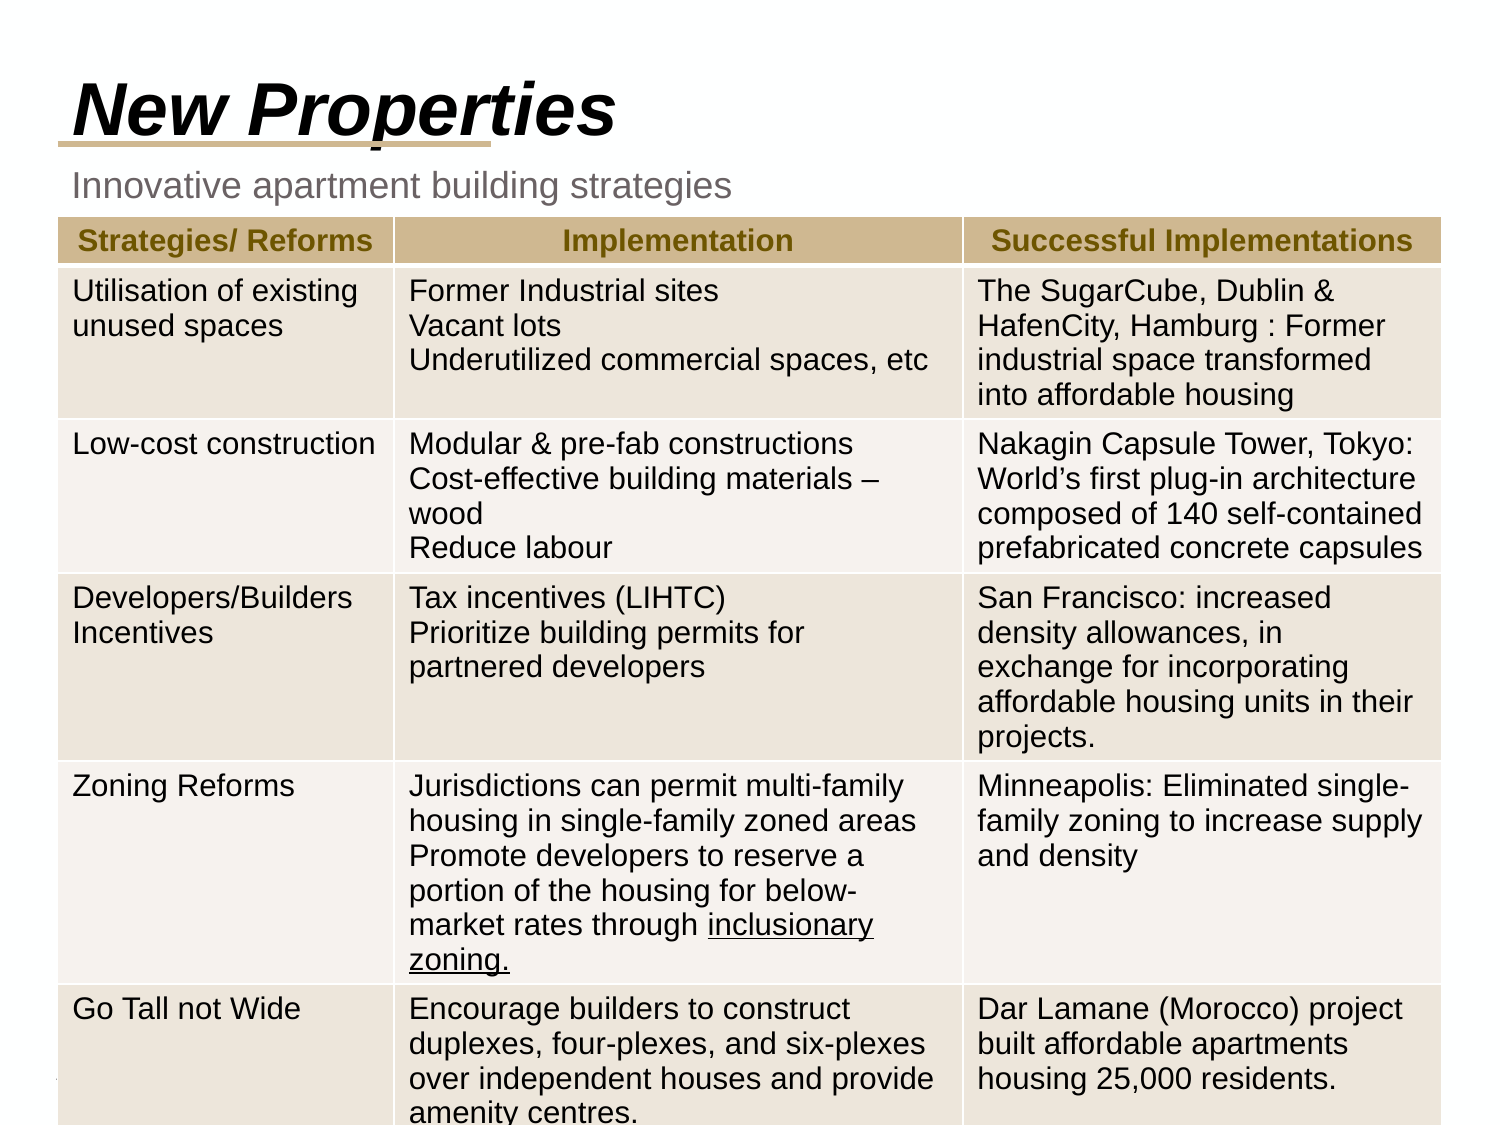

# New Properties
Innovative apartment building strategies
| Strategies/ Reforms | Implementation | Successful Implementations |
| --- | --- | --- |
| Utilisation of existing unused spaces | Former Industrial sites Vacant lots Underutilized commercial spaces, etc | The SugarCube, Dublin & HafenCity, Hamburg : Former industrial space transformed into affordable housing |
| Low-cost construction | Modular & pre-fab constructions Cost-effective building materials – wood Reduce labour | Nakagin Capsule Tower, Tokyo: World’s first plug-in architecture composed of 140 self-contained prefabricated concrete capsules |
| Developers/Builders Incentives | Tax incentives (LIHTC) Prioritize building permits for partnered developers | San Francisco: increased density allowances, in exchange for incorporating affordable housing units in their projects. |
| Zoning Reforms | Jurisdictions can permit multi-family housing in single-family zoned areas Promote developers to reserve a portion of the housing for below-market rates through inclusionary zoning. | Minneapolis: Eliminated single-family zoning to increase supply and density |
| Go Tall not Wide | Encourage builders to construct duplexes, four-plexes, and six-plexes over independent houses and provide amenity centres. | Dar Lamane (Morocco) project built affordable apartments housing 25,000 residents. |
12